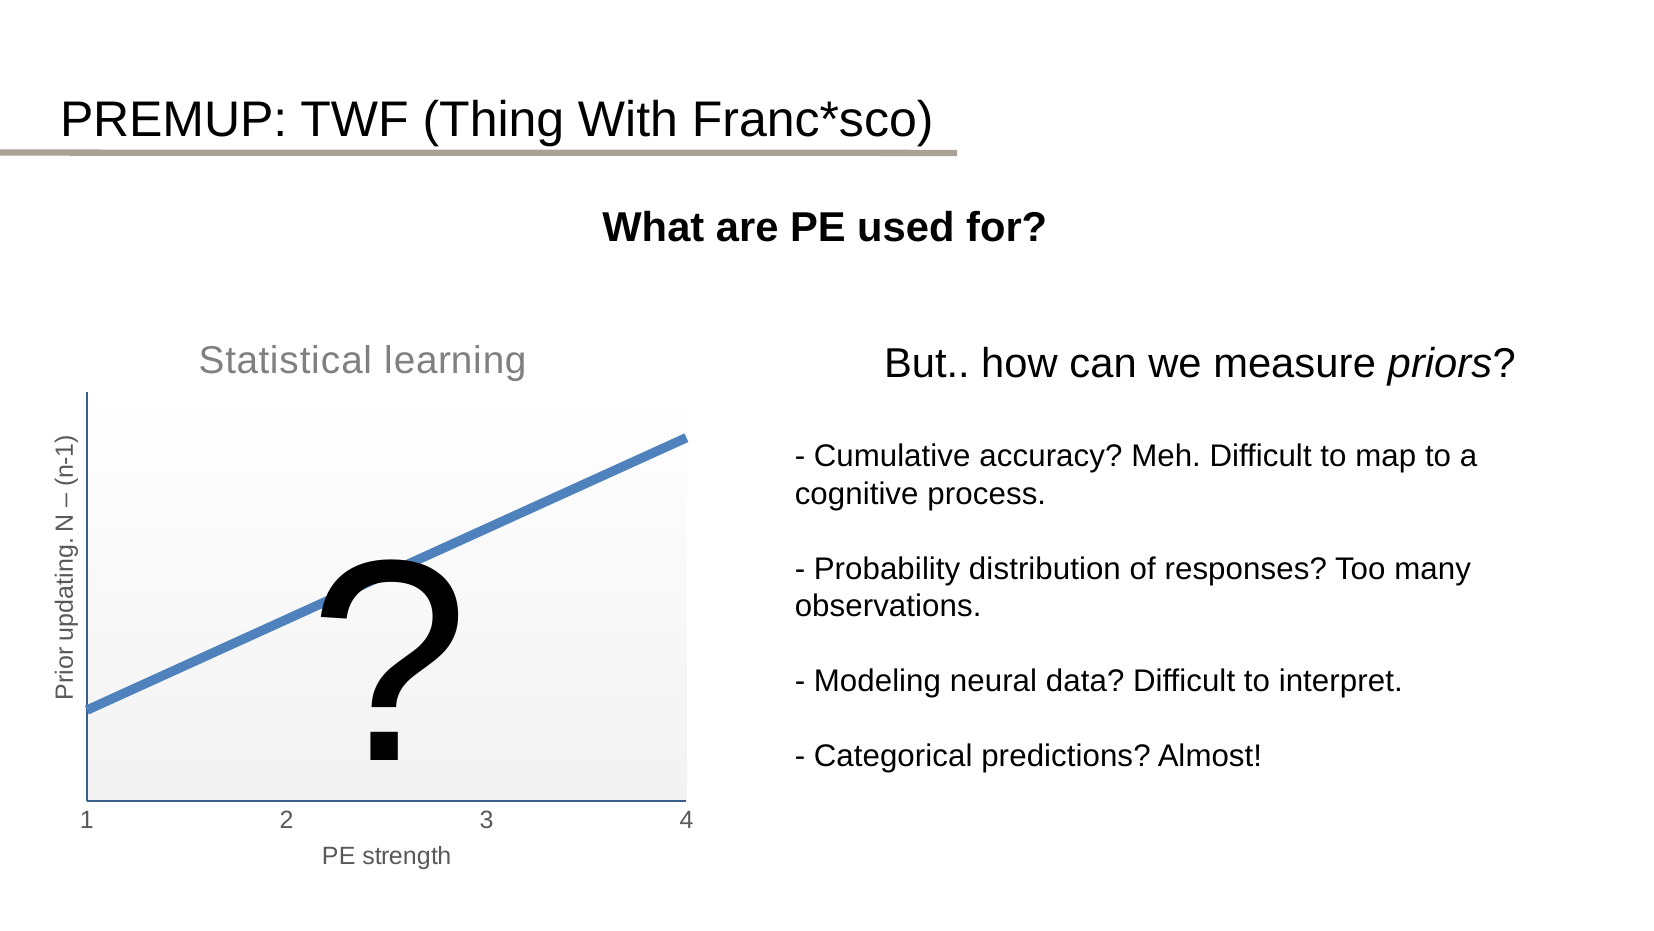

PREMUP: TWF (Thing With Franc*sco)

What are PE used for?

### Chart: Statistical learning

| Category | Prior updating |
|---|---|
But.. how can we measure priors?

- Cumulative accuracy? Meh. Difficult to map to a cognitive process.

- Probability distribution of responses? Too many observations.

- Modeling neural data? Difficult to interpret.

- Categorical predictions? Almost!

?